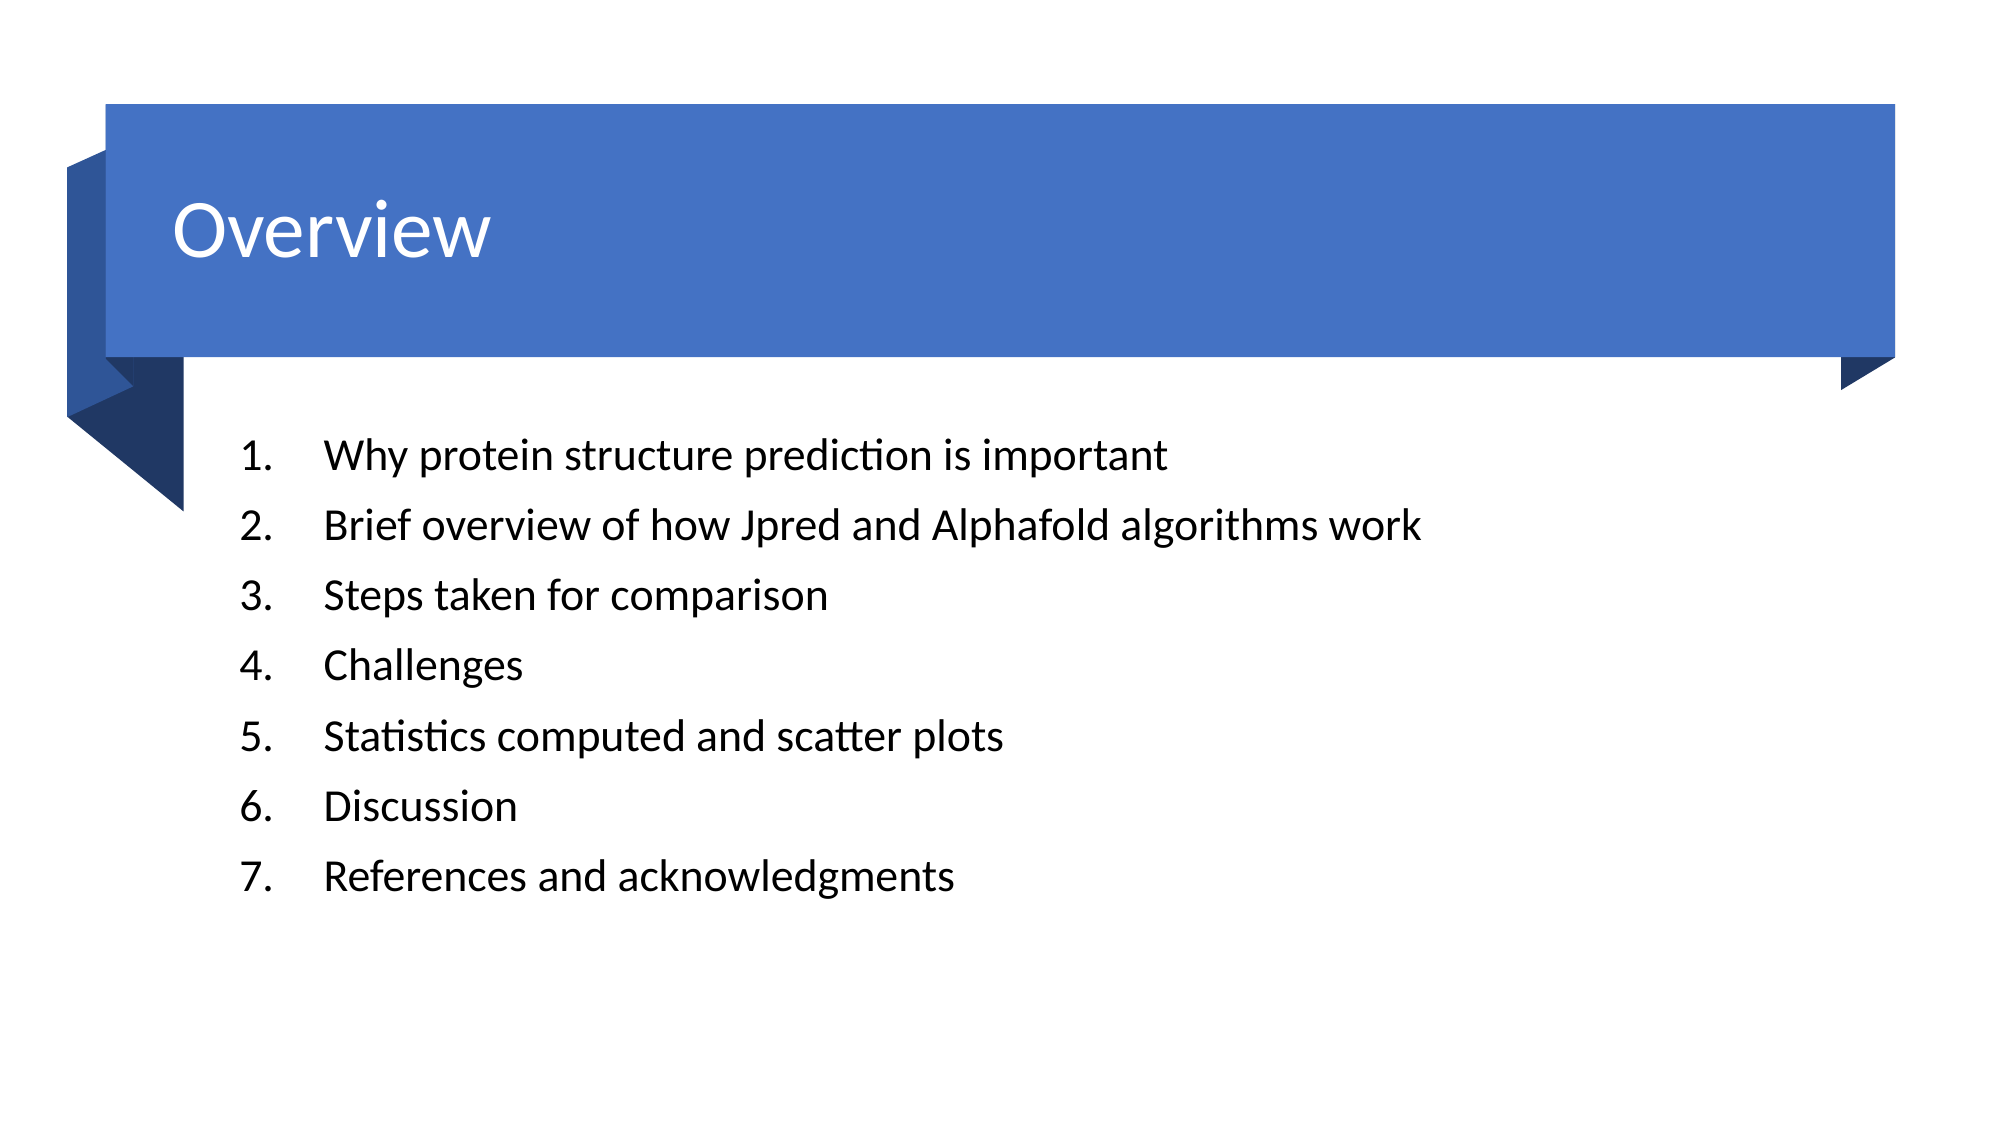

# Overview

Why protein structure prediction is important
Brief overview of how Jpred and Alphafold algorithms work
Steps taken for comparison
Challenges
Statistics computed and scatter plots
Discussion
References and acknowledgments